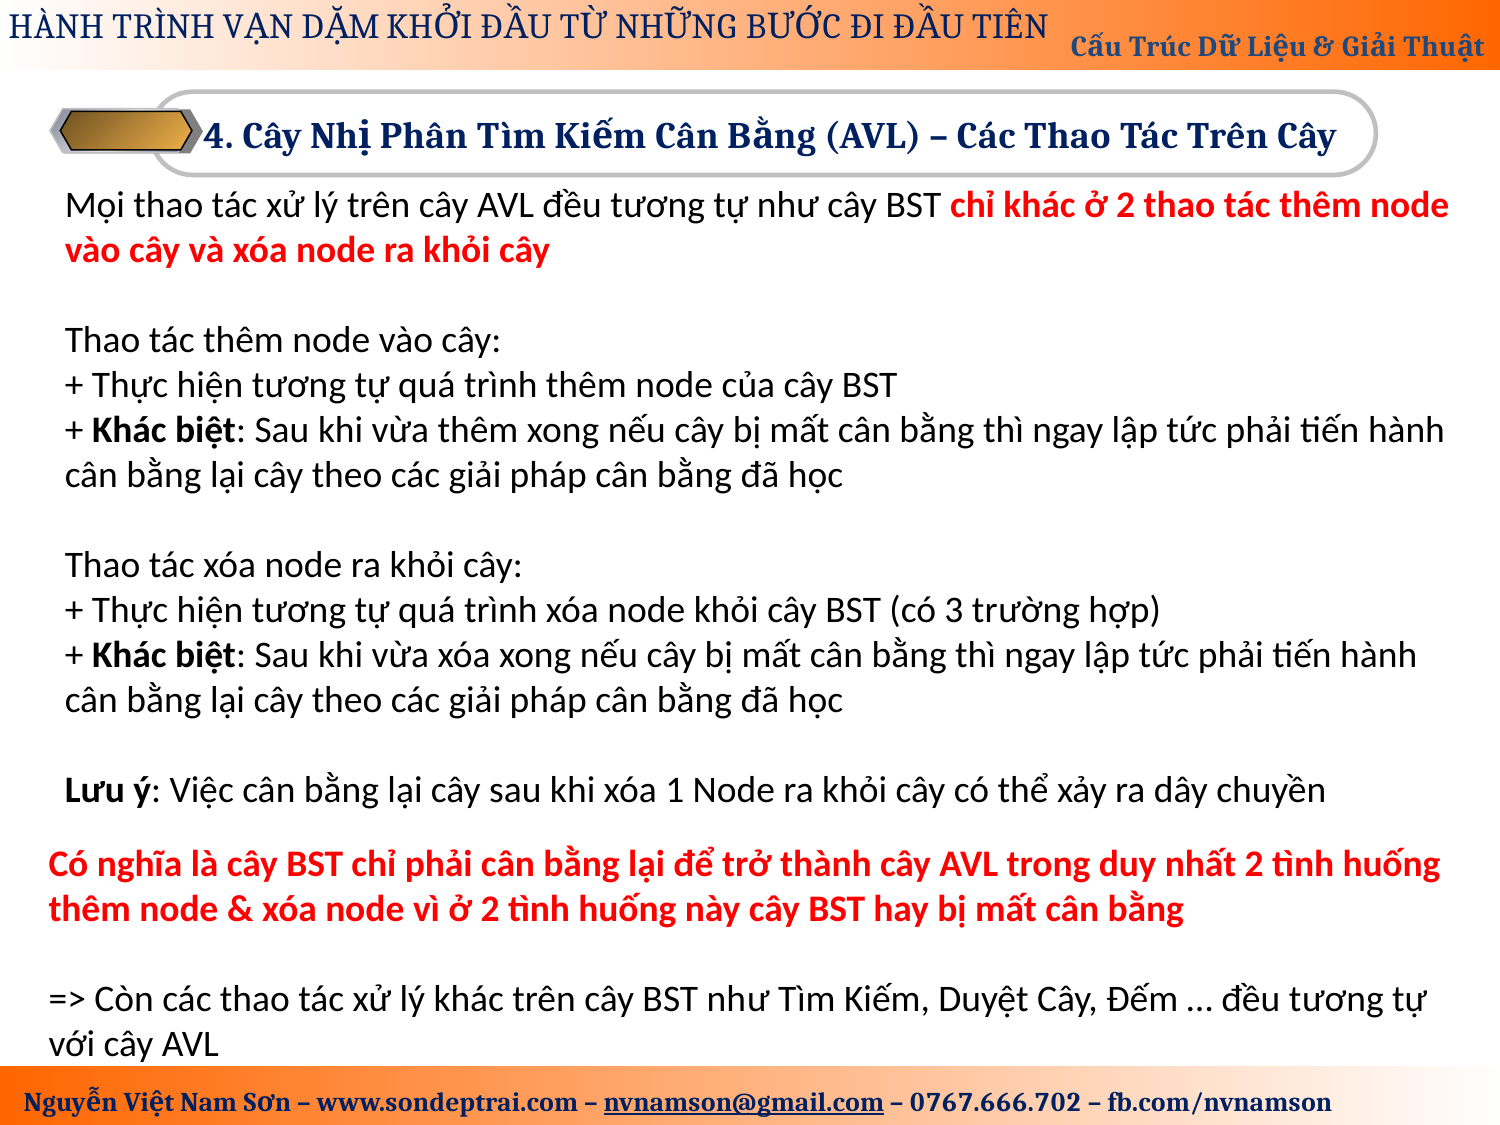

4. Cây Nhị Phân Tìm Kiếm Cân Bằng (AVL) – Các Thao Tác Trên Cây

Mọi thao tác xử lý trên cây AVL đều tương tự như cây BST chỉ khác ở 2 thao tác thêm node vào cây và xóa node ra khỏi cây

Thao tác thêm node vào cây:
+ Thực hiện tương tự quá trình thêm node của cây BST
+ Khác biệt: Sau khi vừa thêm xong nếu cây bị mất cân bằng thì ngay lập tức phải tiến hành cân bằng lại cây theo các giải pháp cân bằng đã học

Thao tác xóa node ra khỏi cây:
+ Thực hiện tương tự quá trình xóa node khỏi cây BST (có 3 trường hợp)
+ Khác biệt: Sau khi vừa xóa xong nếu cây bị mất cân bằng thì ngay lập tức phải tiến hành cân bằng lại cây theo các giải pháp cân bằng đã học

Lưu ý: Việc cân bằng lại cây sau khi xóa 1 Node ra khỏi cây có thể xảy ra dây chuyền
Có nghĩa là cây BST chỉ phải cân bằng lại để trở thành cây AVL trong duy nhất 2 tình huống thêm node & xóa node vì ở 2 tình huống này cây BST hay bị mất cân bằng

=> Còn các thao tác xử lý khác trên cây BST như Tìm Kiếm, Duyệt Cây, Đếm … đều tương tự với cây AVL